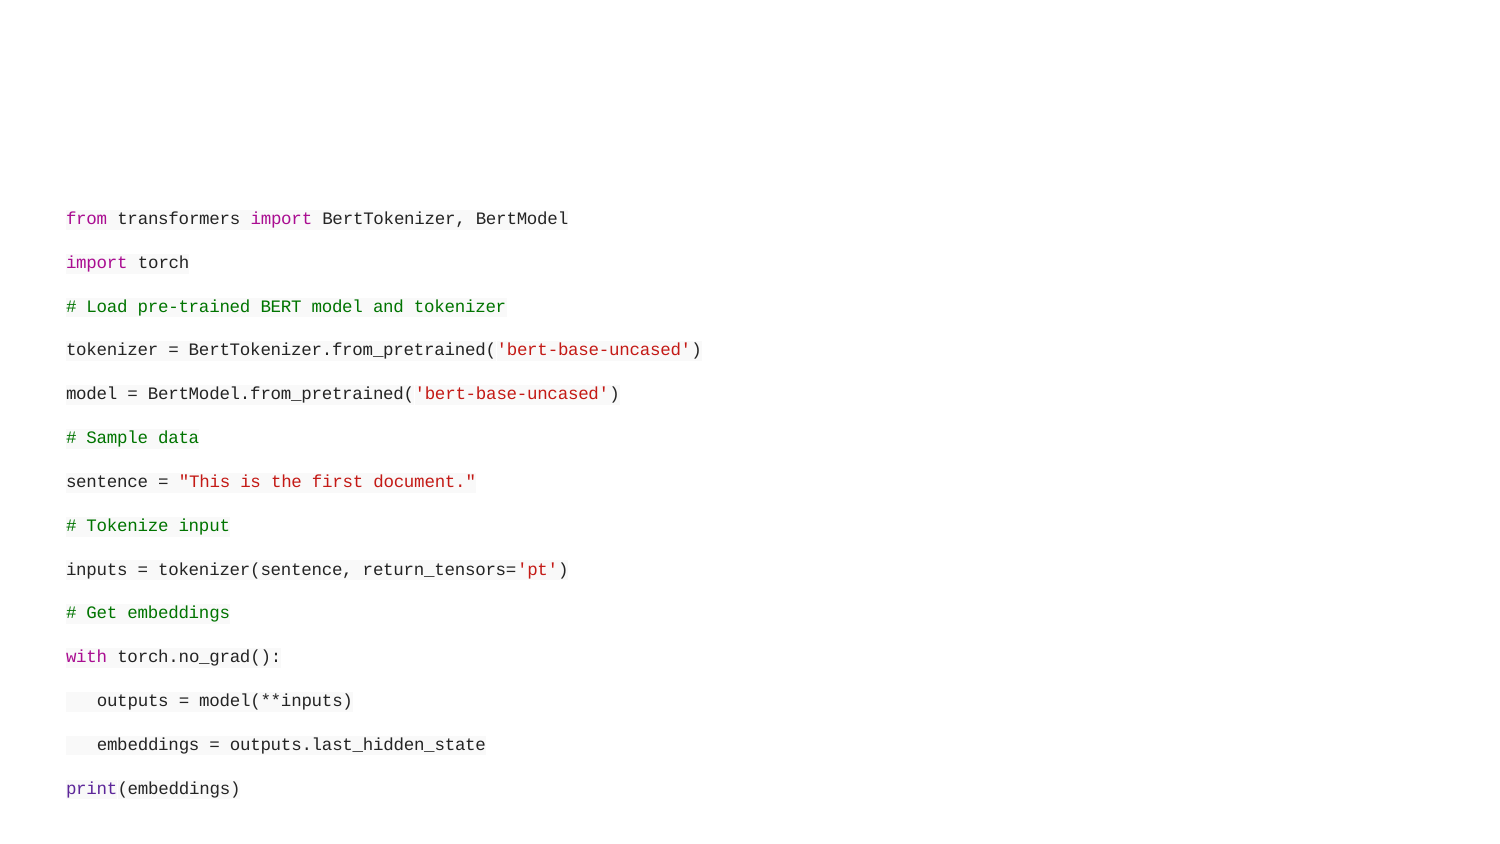

#
from transformers import BertTokenizer, BertModel
import torch
# Load pre-trained BERT model and tokenizer
tokenizer = BertTokenizer.from_pretrained('bert-base-uncased')
model = BertModel.from_pretrained('bert-base-uncased')
# Sample data
sentence = "This is the first document."
# Tokenize input
inputs = tokenizer(sentence, return_tensors='pt')
# Get embeddings
with torch.no_grad():
   outputs = model(**inputs)
   embeddings = outputs.last_hidden_state
print(embeddings)